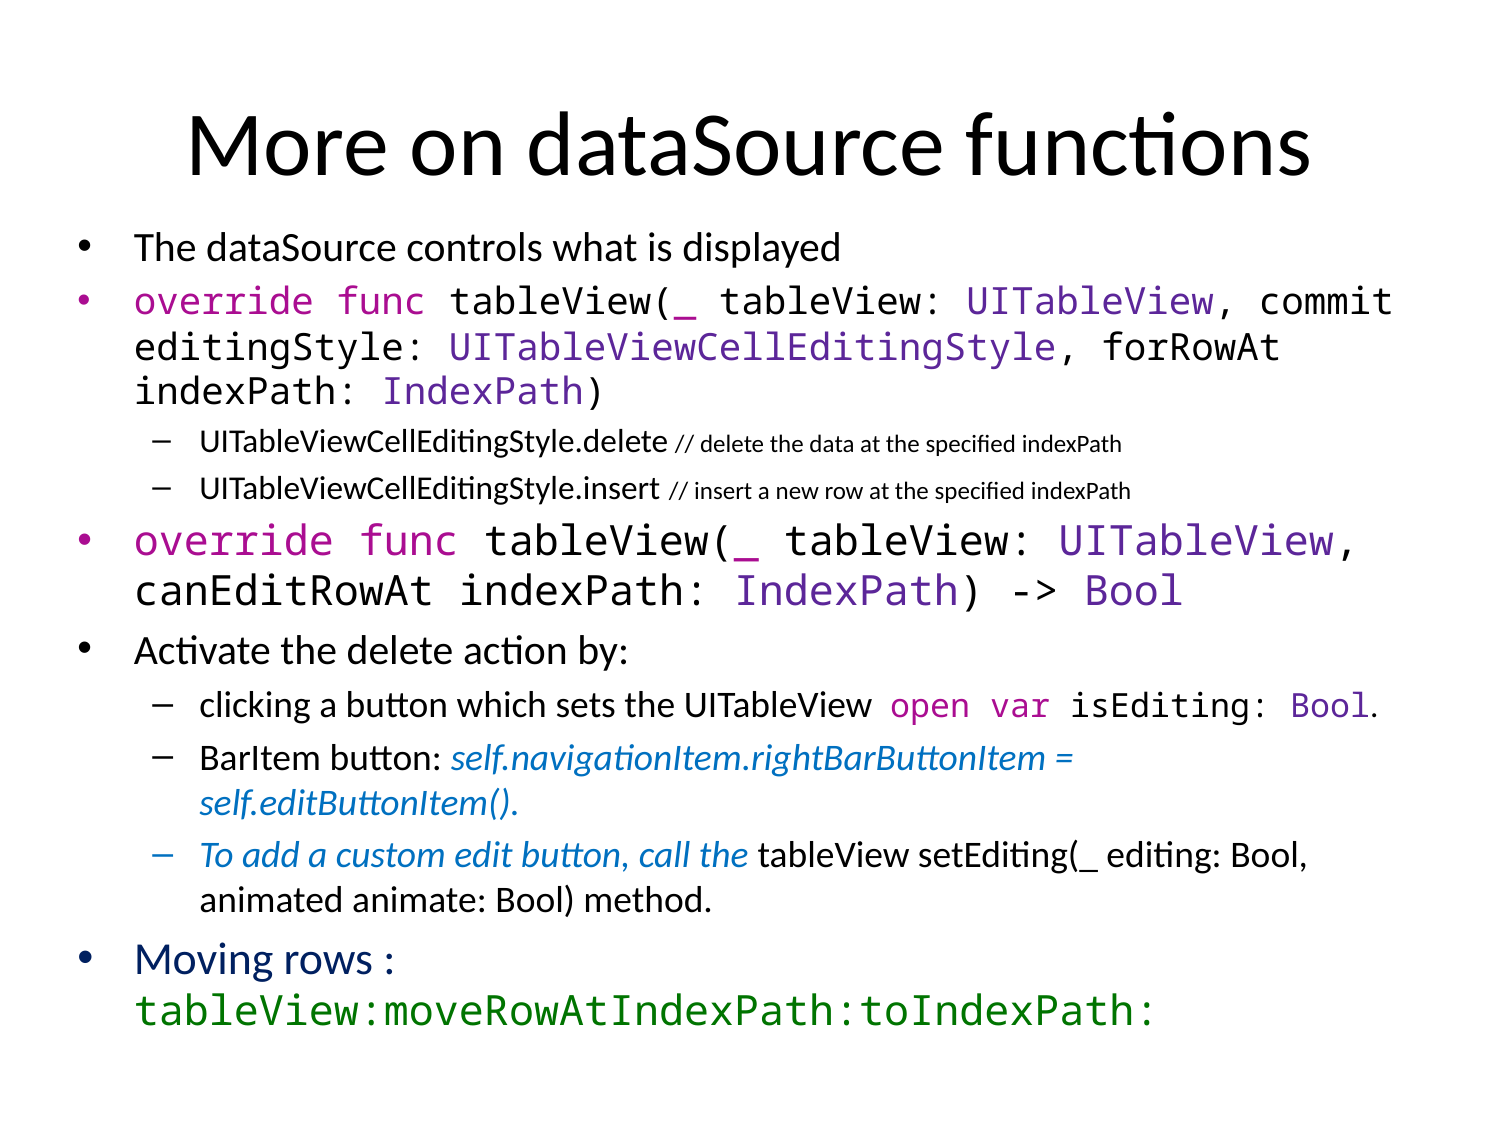

# More on dataSource functions
The dataSource controls what is displayed
override func tableView(_ tableView: UITableView, commit editingStyle: UITableViewCellEditingStyle, forRowAt indexPath: IndexPath)
UITableViewCellEditingStyle.delete // delete the data at the specified indexPath
UITableViewCellEditingStyle.insert // insert a new row at the specified indexPath
override func tableView(_ tableView: UITableView, canEditRowAt indexPath: IndexPath) -> Bool
Activate the delete action by:
clicking a button which sets the UITableView  open var isEditing: Bool.
BarItem button: self.navigationItem.rightBarButtonItem = self.editButtonItem().
To add a custom edit button, call the tableView setEditing(_ editing: Bool, animated animate: Bool) method.
Moving rows : tableView:moveRowAtIndexPath:toIndexPath: